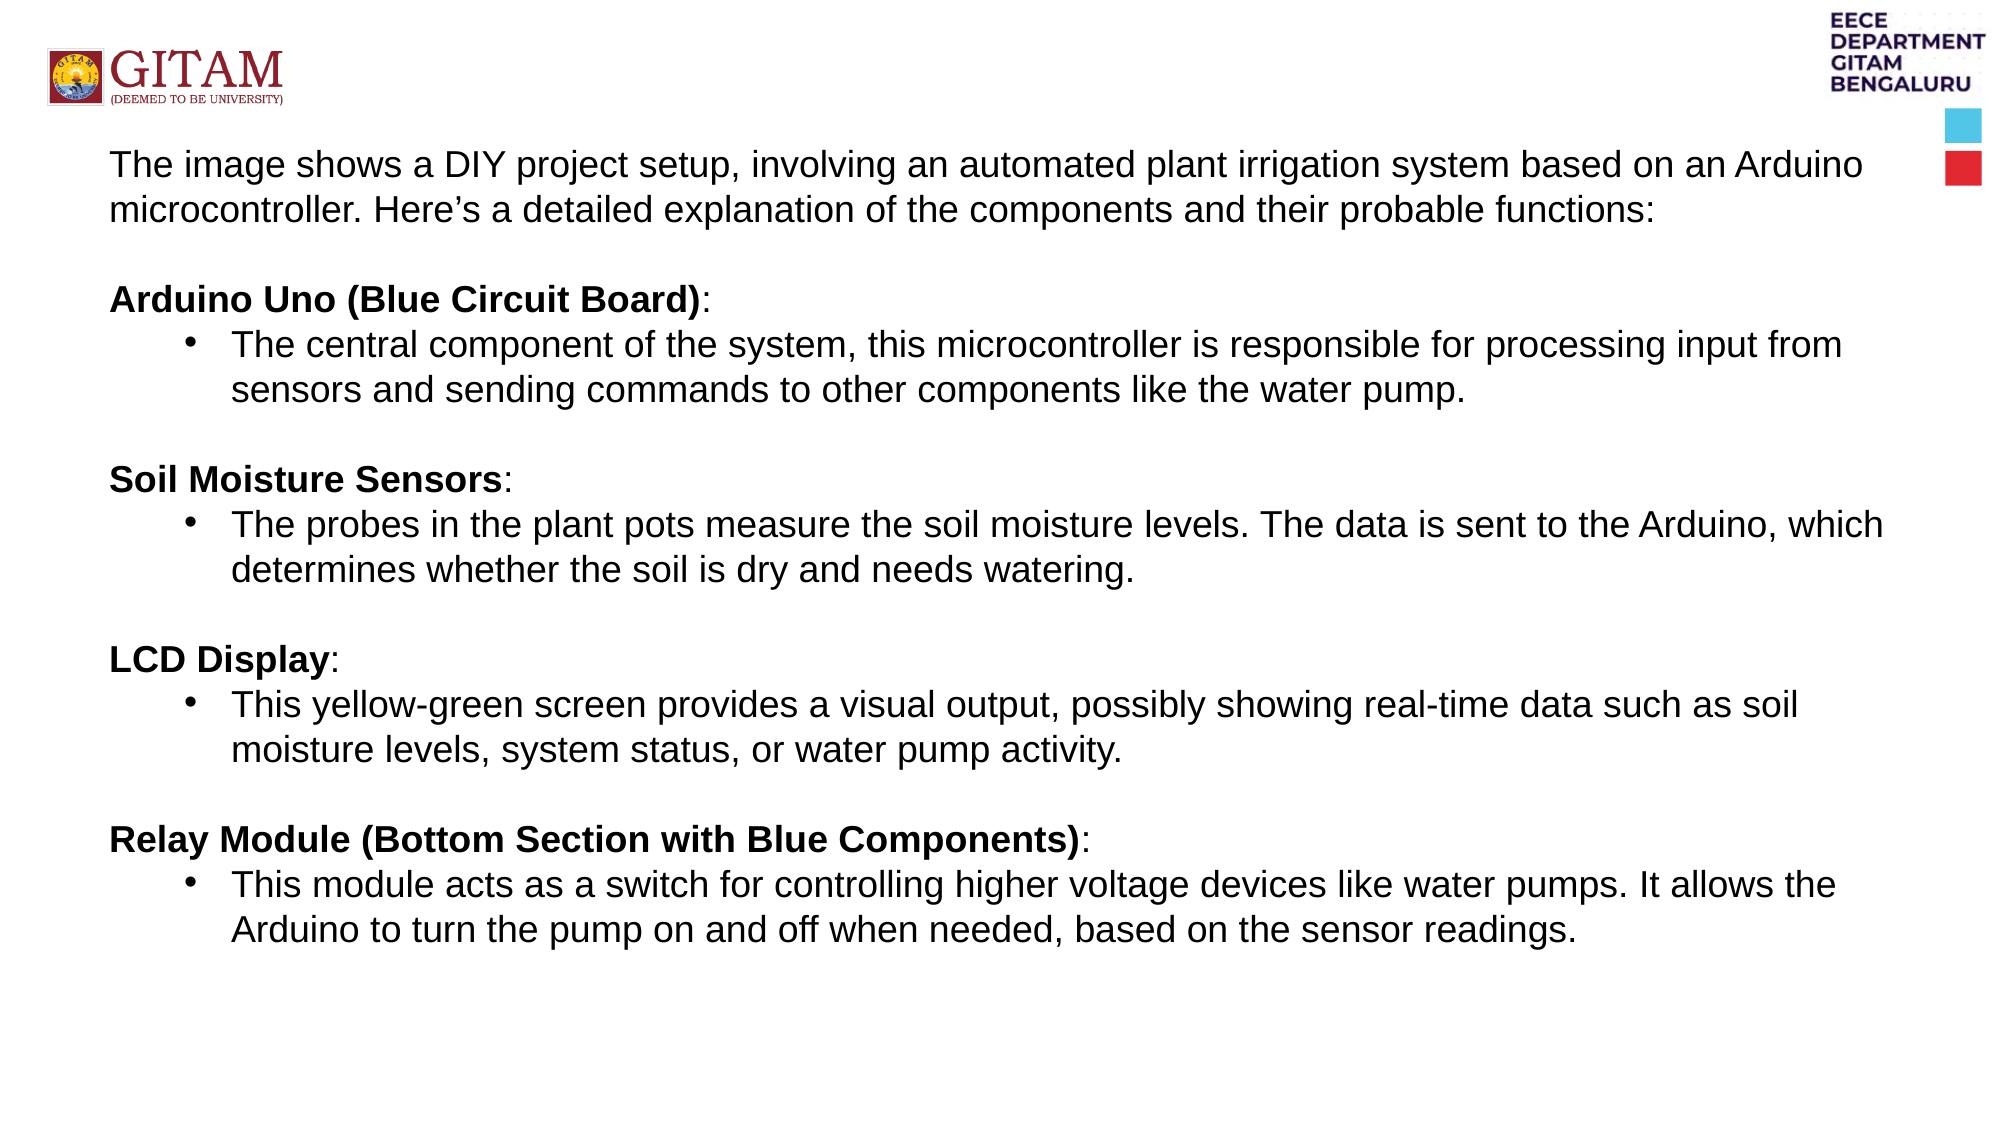

The image shows a DIY project setup, involving an automated plant irrigation system based on an Arduino microcontroller. Here’s a detailed explanation of the components and their probable functions:

Arduino Uno (Blue Circuit Board):
The central component of the system, this microcontroller is responsible for processing input from sensors and sending commands to other components like the water pump.

Soil Moisture Sensors:
The probes in the plant pots measure the soil moisture levels. The data is sent to the Arduino, which determines whether the soil is dry and needs watering.

LCD Display:
This yellow-green screen provides a visual output, possibly showing real-time data such as soil moisture levels, system status, or water pump activity.

Relay Module (Bottom Section with Blue Components):
This module acts as a switch for controlling higher voltage devices like water pumps. It allows the Arduino to turn the pump on and off when needed, based on the sensor readings.